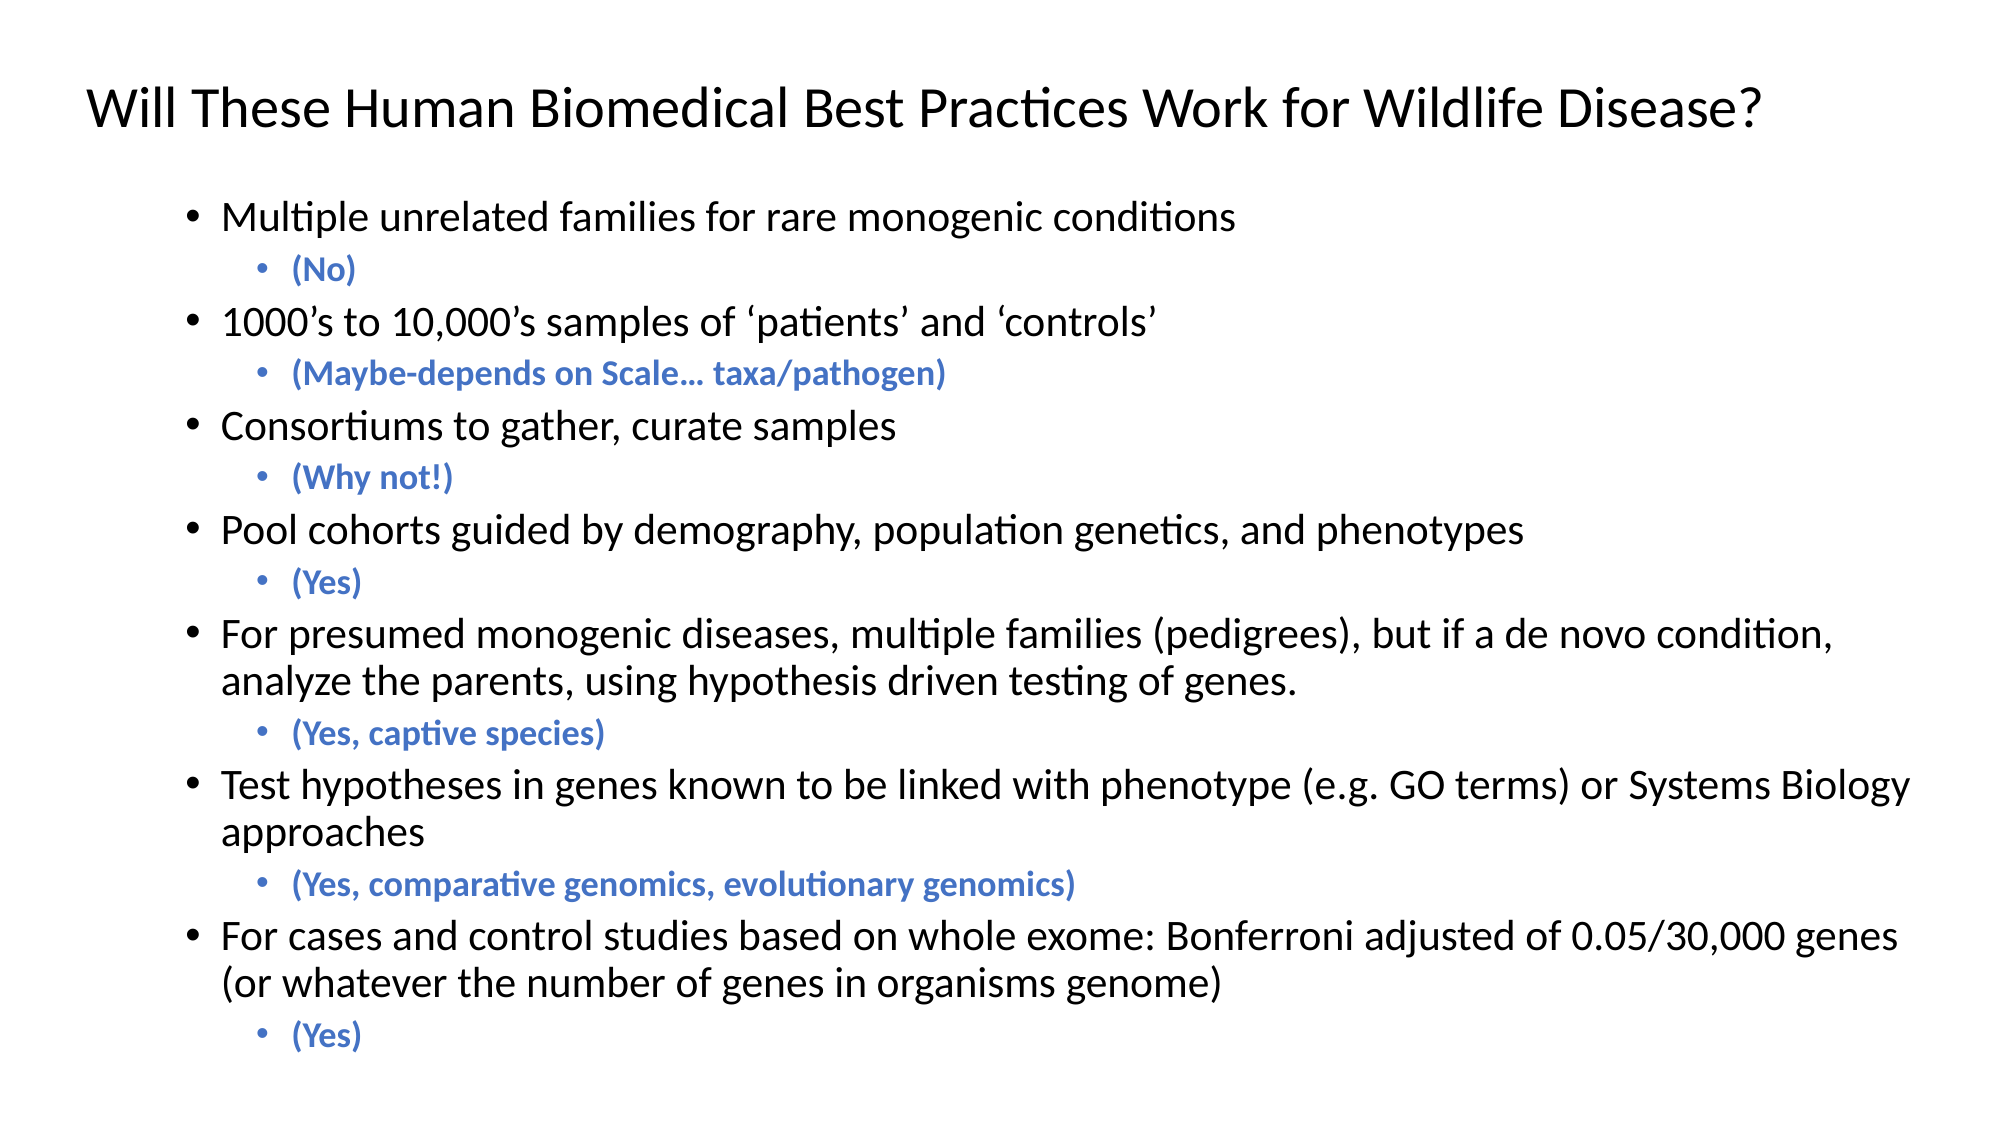

# Will These Human Biomedical Best Practices Work for Wildlife Disease?
Multiple unrelated families for rare monogenic conditions
(No)
1000’s to 10,000’s samples of ‘patients’ and ‘controls’
(Maybe-depends on Scale… taxa/pathogen)
Consortiums to gather, curate samples
(Why not!)
Pool cohorts guided by demography, population genetics, and phenotypes
(Yes)
For presumed monogenic diseases, multiple families (pedigrees), but if a de novo condition, analyze the parents, using hypothesis driven testing of genes.
(Yes, captive species)
Test hypotheses in genes known to be linked with phenotype (e.g. GO terms) or Systems Biology approaches
(Yes, comparative genomics, evolutionary genomics)
For cases and control studies based on whole exome: Bonferroni adjusted of 0.05/30,000 genes (or whatever the number of genes in organisms genome)
(Yes)